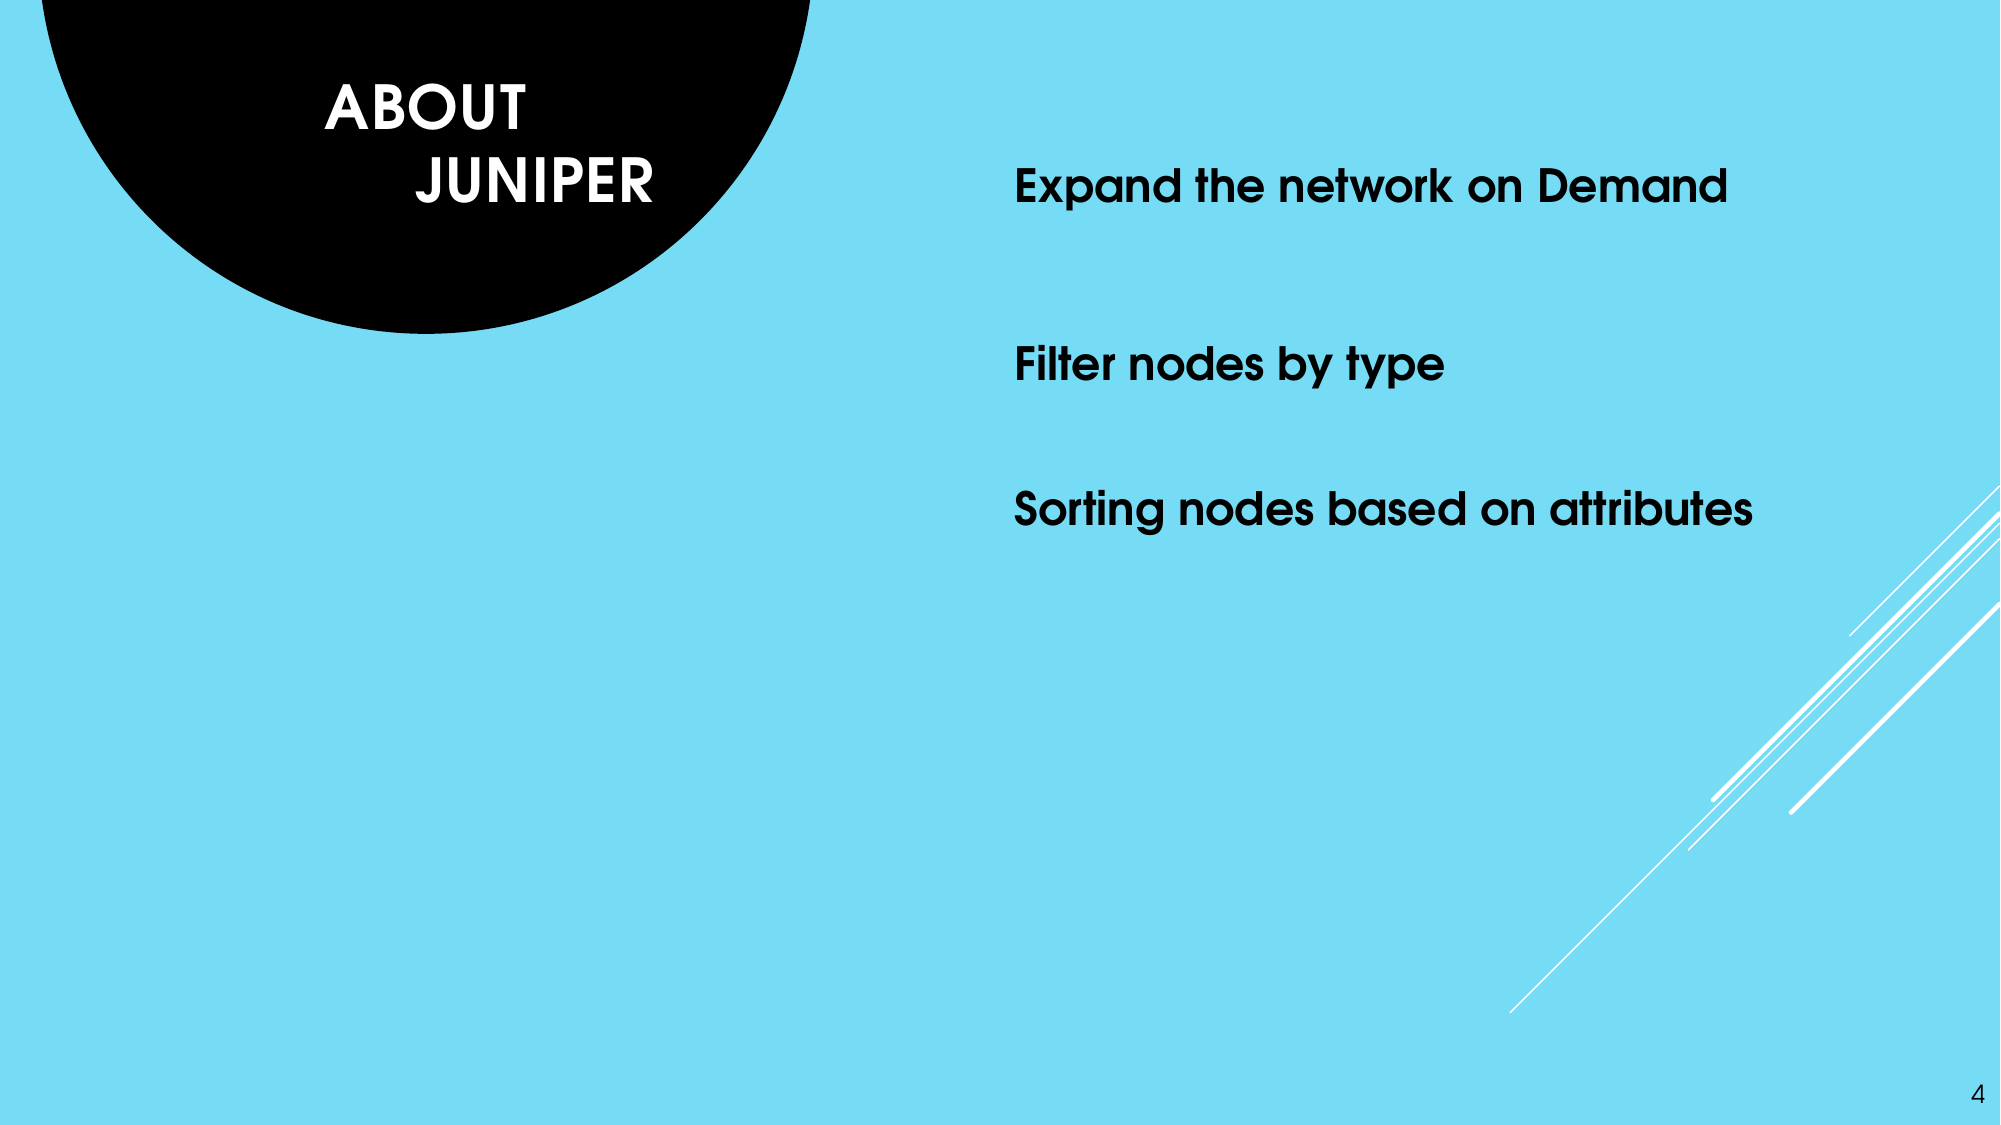

# About Juniper

Expand the network on Demand

Filter nodes by type

Sorting nodes based on attributes

4